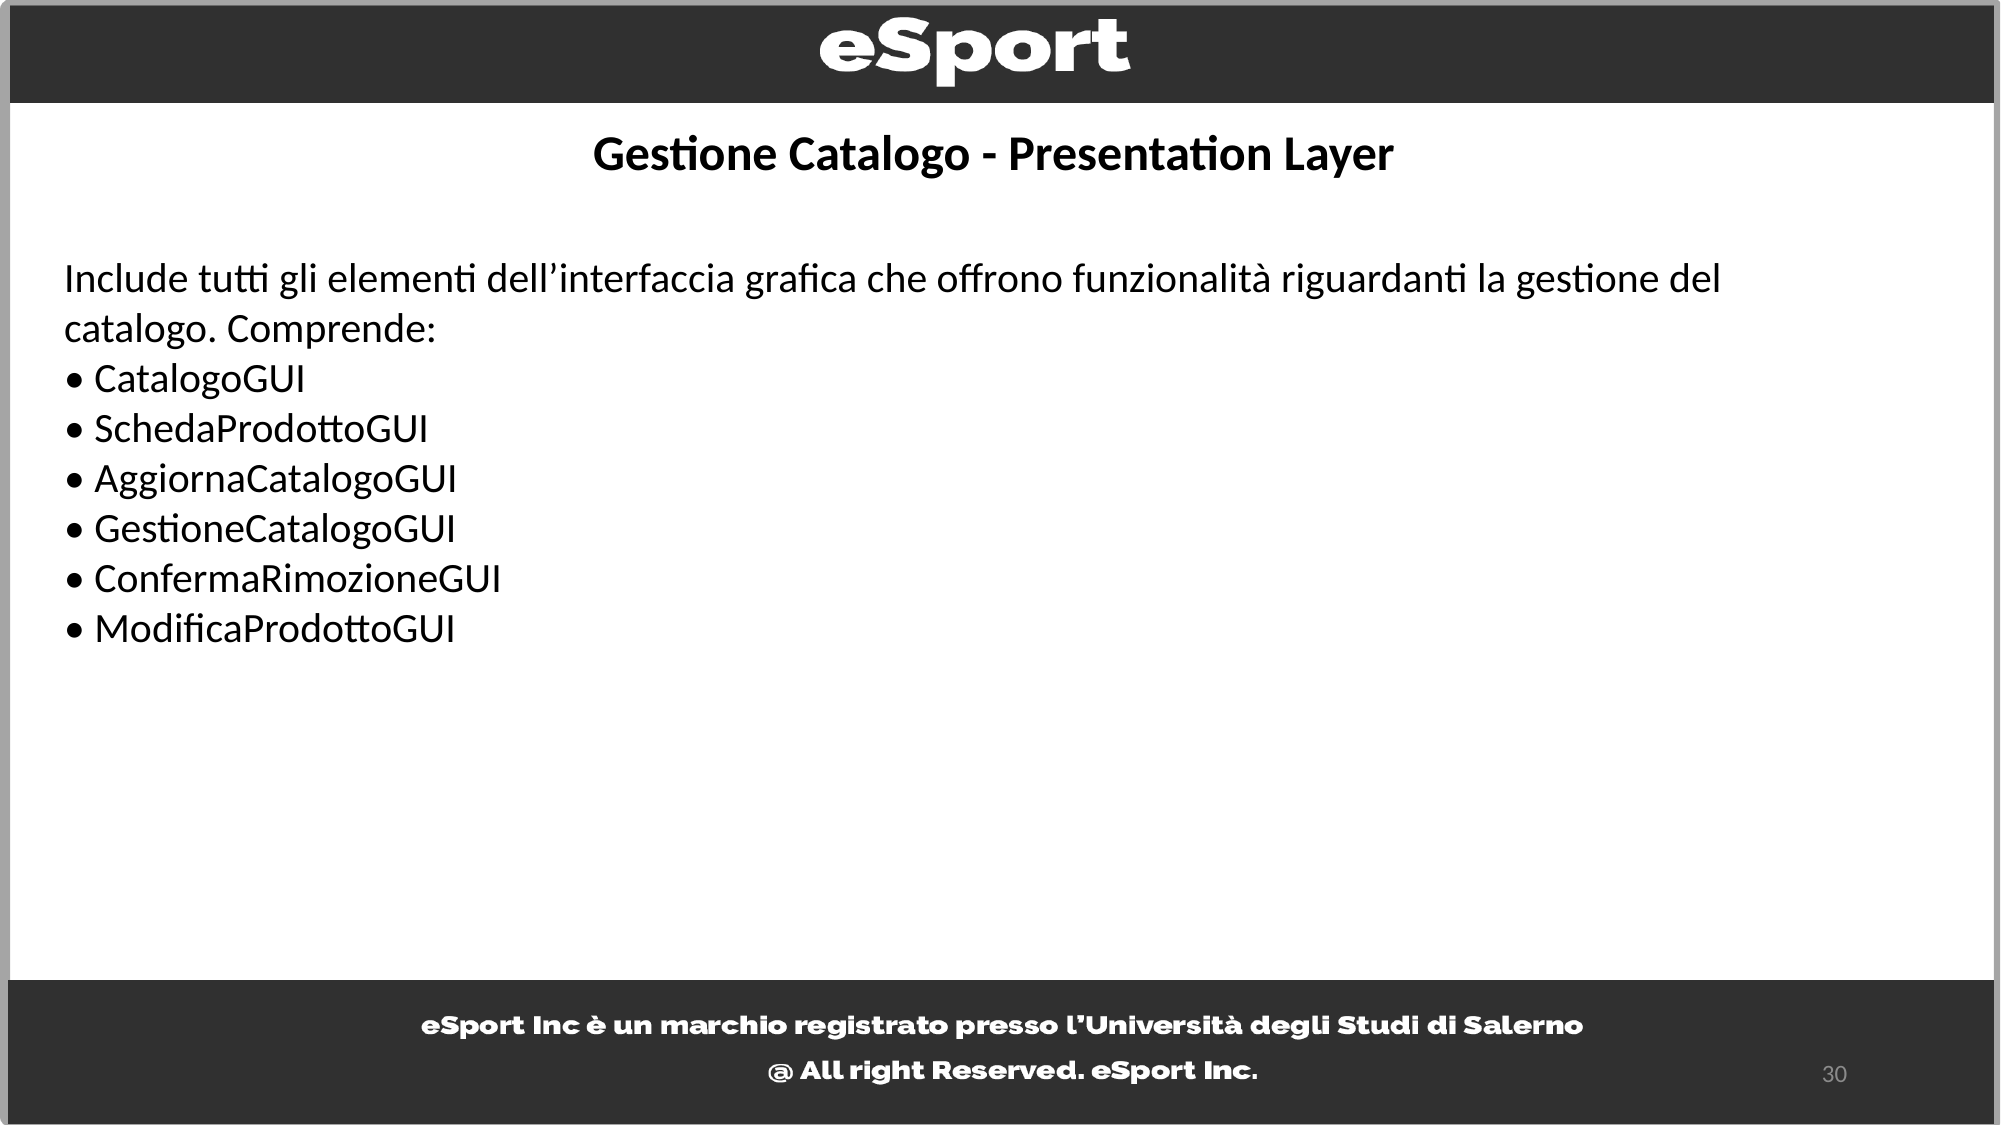

Gestione Catalogo - Presentation Layer
Include tutti gli elementi dell’interfaccia grafica che offrono funzionalità riguardanti la gestione del catalogo. Comprende:
• CatalogoGUI
• SchedaProdottoGUI
• AggiornaCatalogoGUI
• GestioneCatalogoGUI
• ConfermaRimozioneGUI
• ModificaProdottoGUI
30